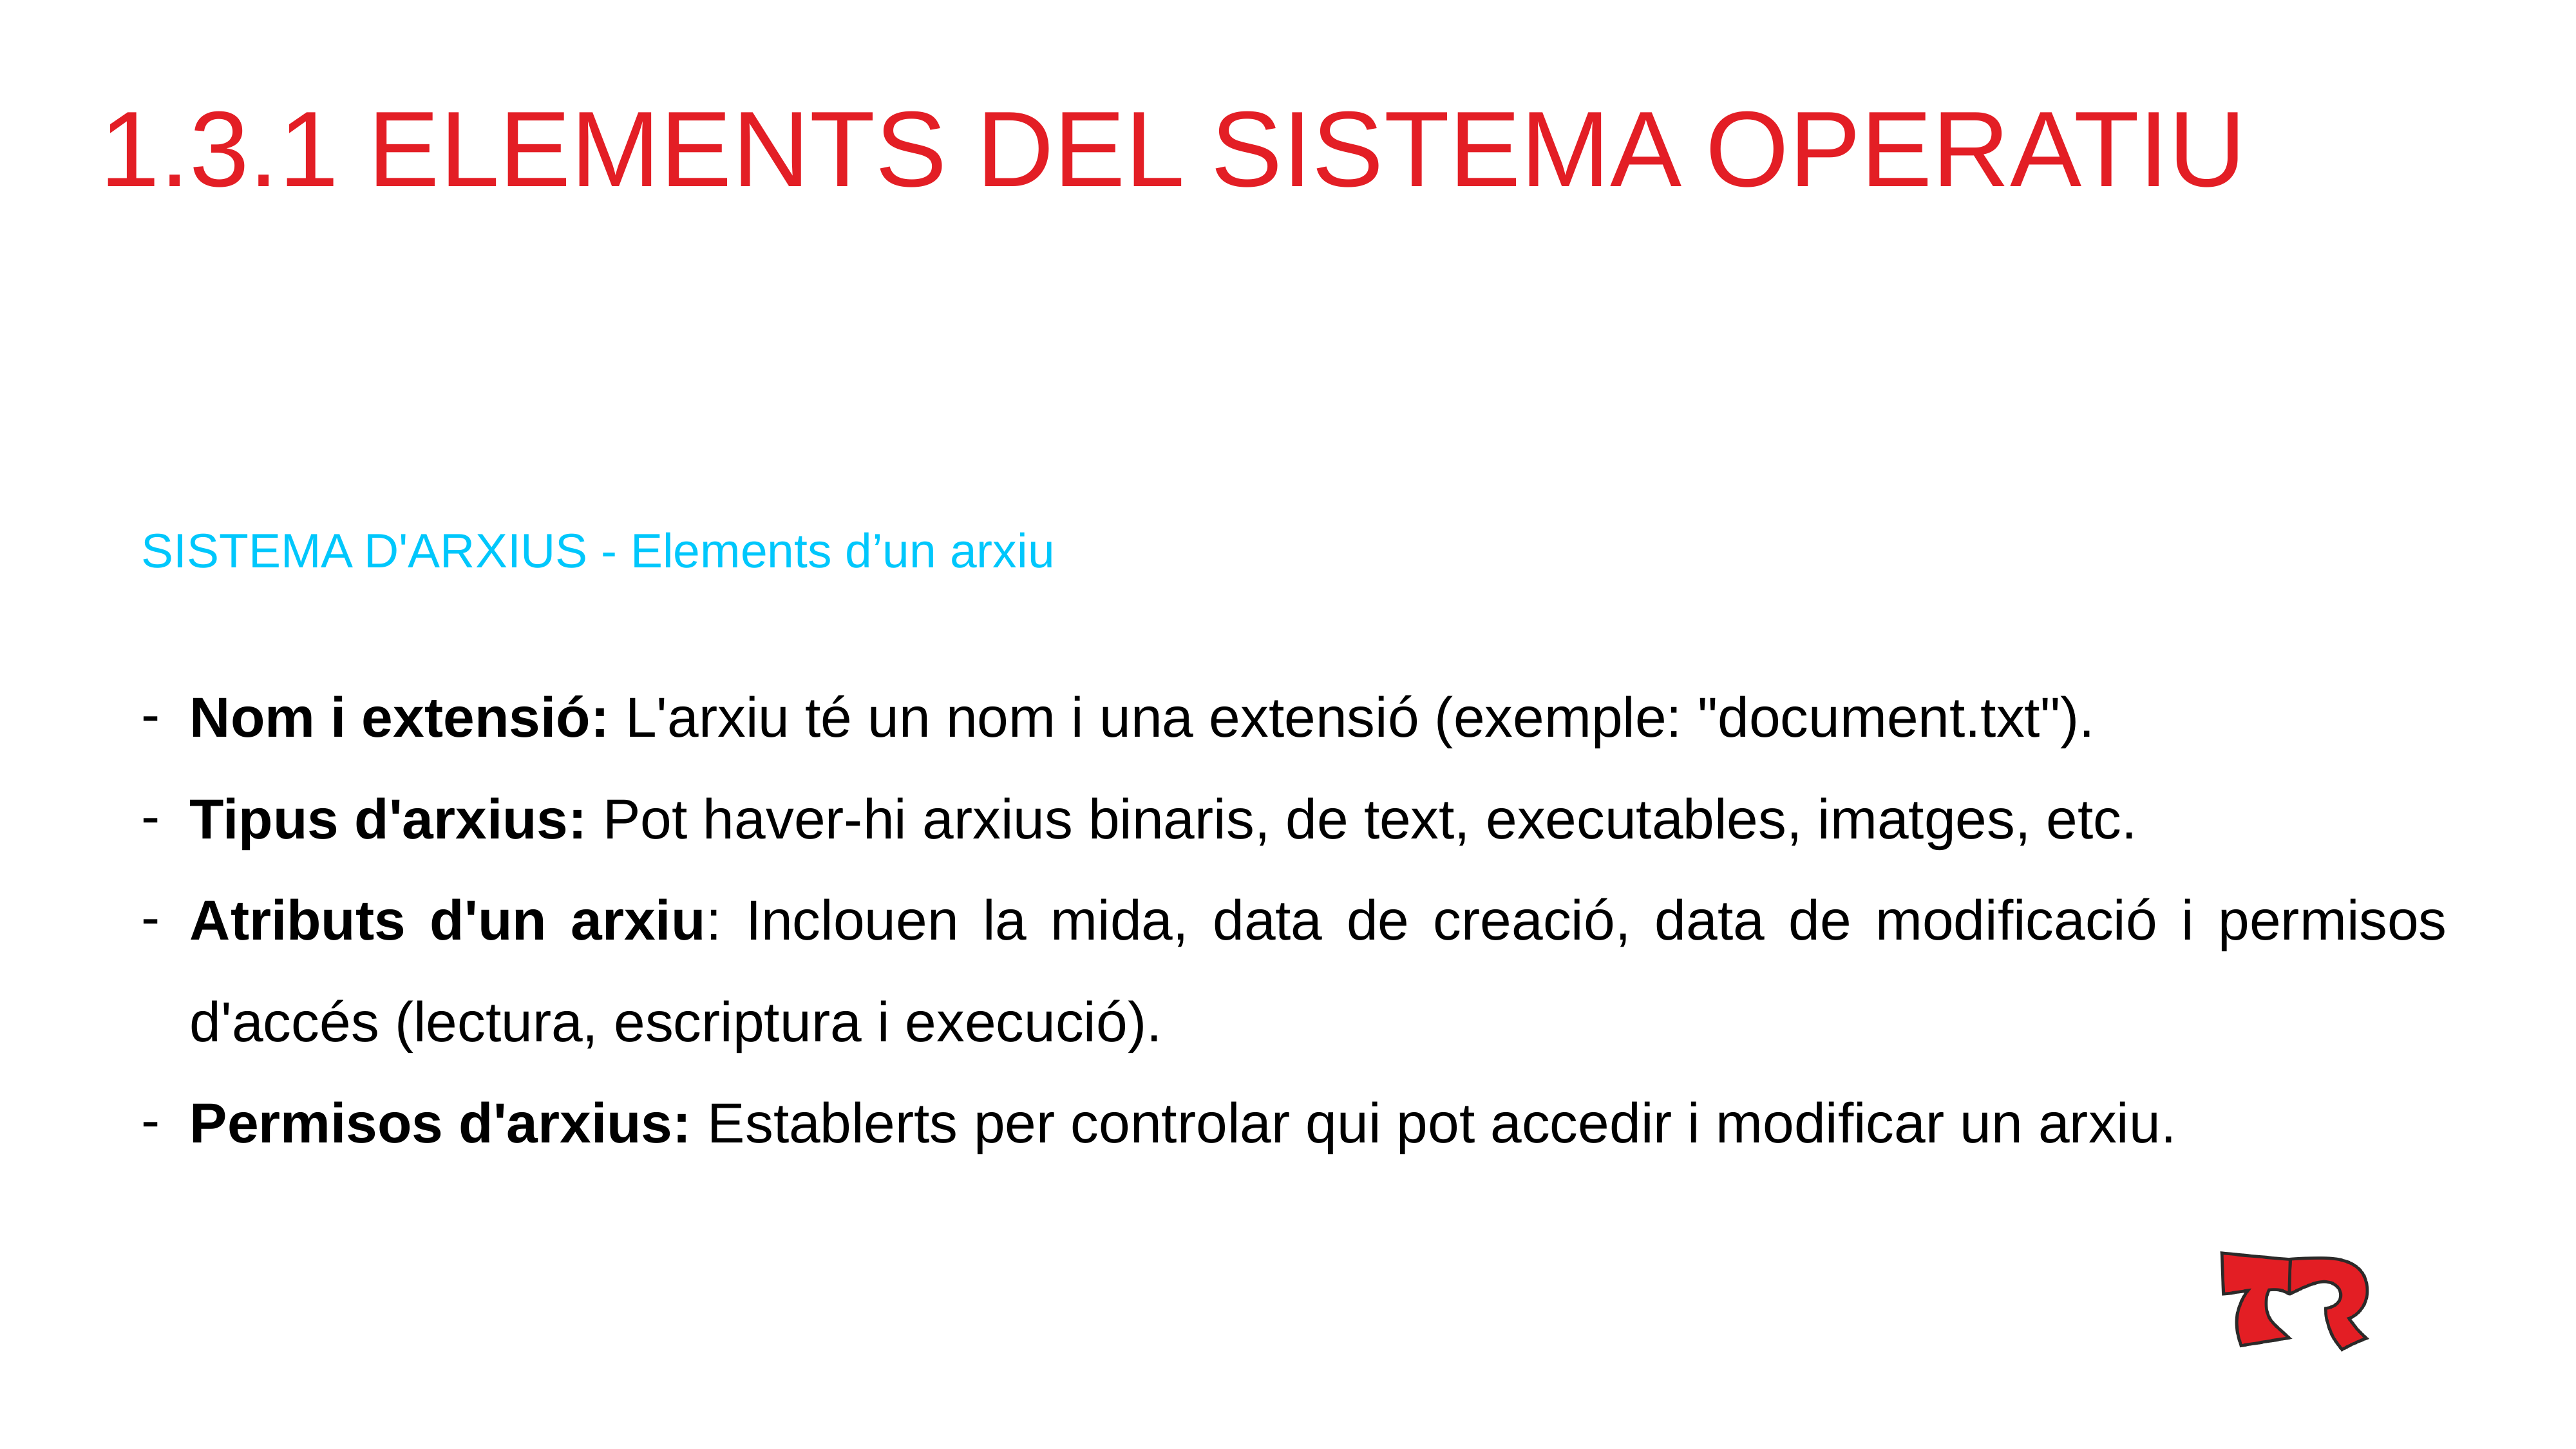

# 1.3.1 ELEMENTS DEL SISTEMA OPERATIU

SISTEMA D'ARXIUS - Elements d’un arxiu

Nom i extensió: L'arxiu té un nom i una extensió (exemple: "document.txt").
Tipus d'arxius: Pot haver-hi arxius binaris, de text, executables, imatges, etc.
Atributs d'un arxiu: Inclouen la mida, data de creació, data de modificació i permisos d'accés (lectura, escriptura i execució).
Permisos d'arxius: Establerts per controlar qui pot accedir i modificar un arxiu.